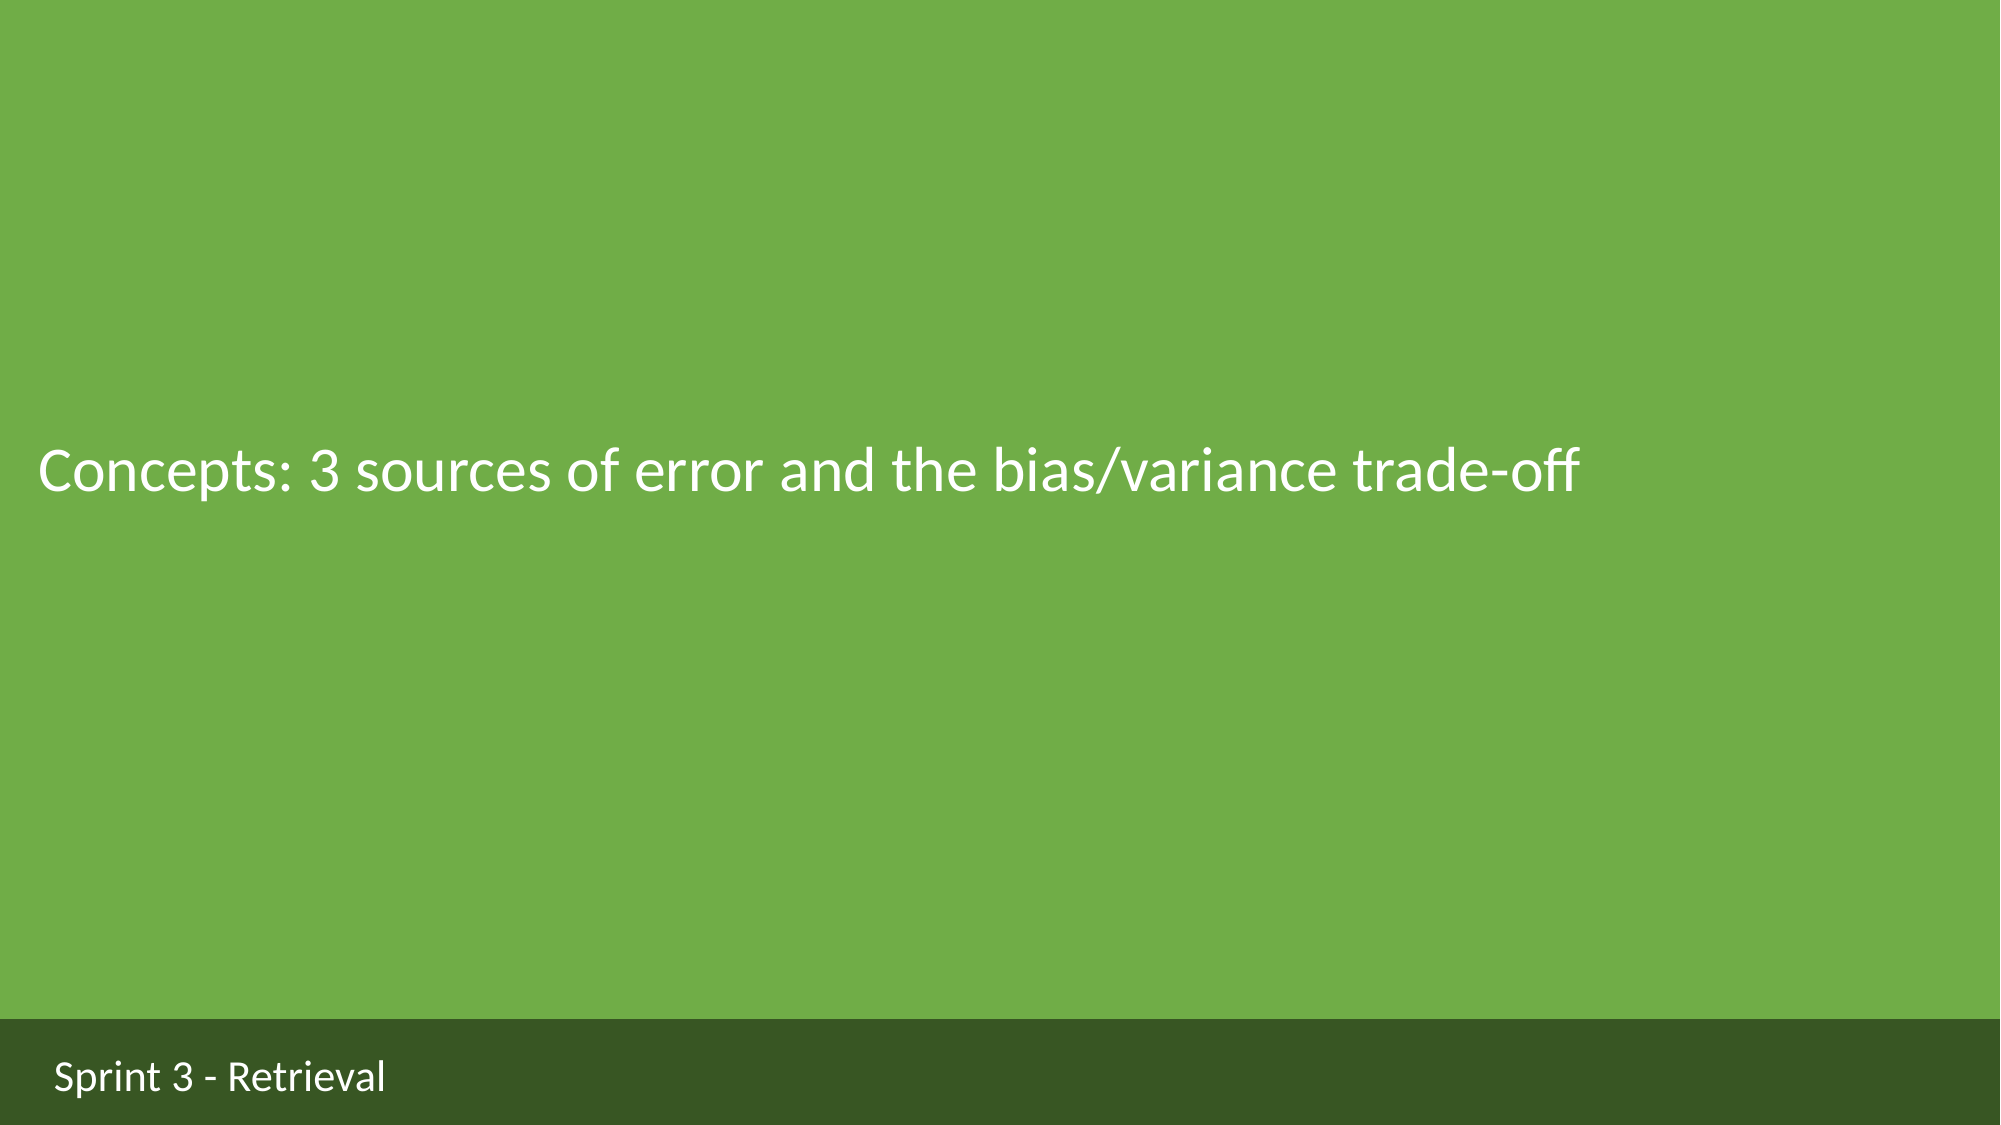

Concepts: 3 sources of error and the bias/variance trade-off

Sprint 3 - Retrieval